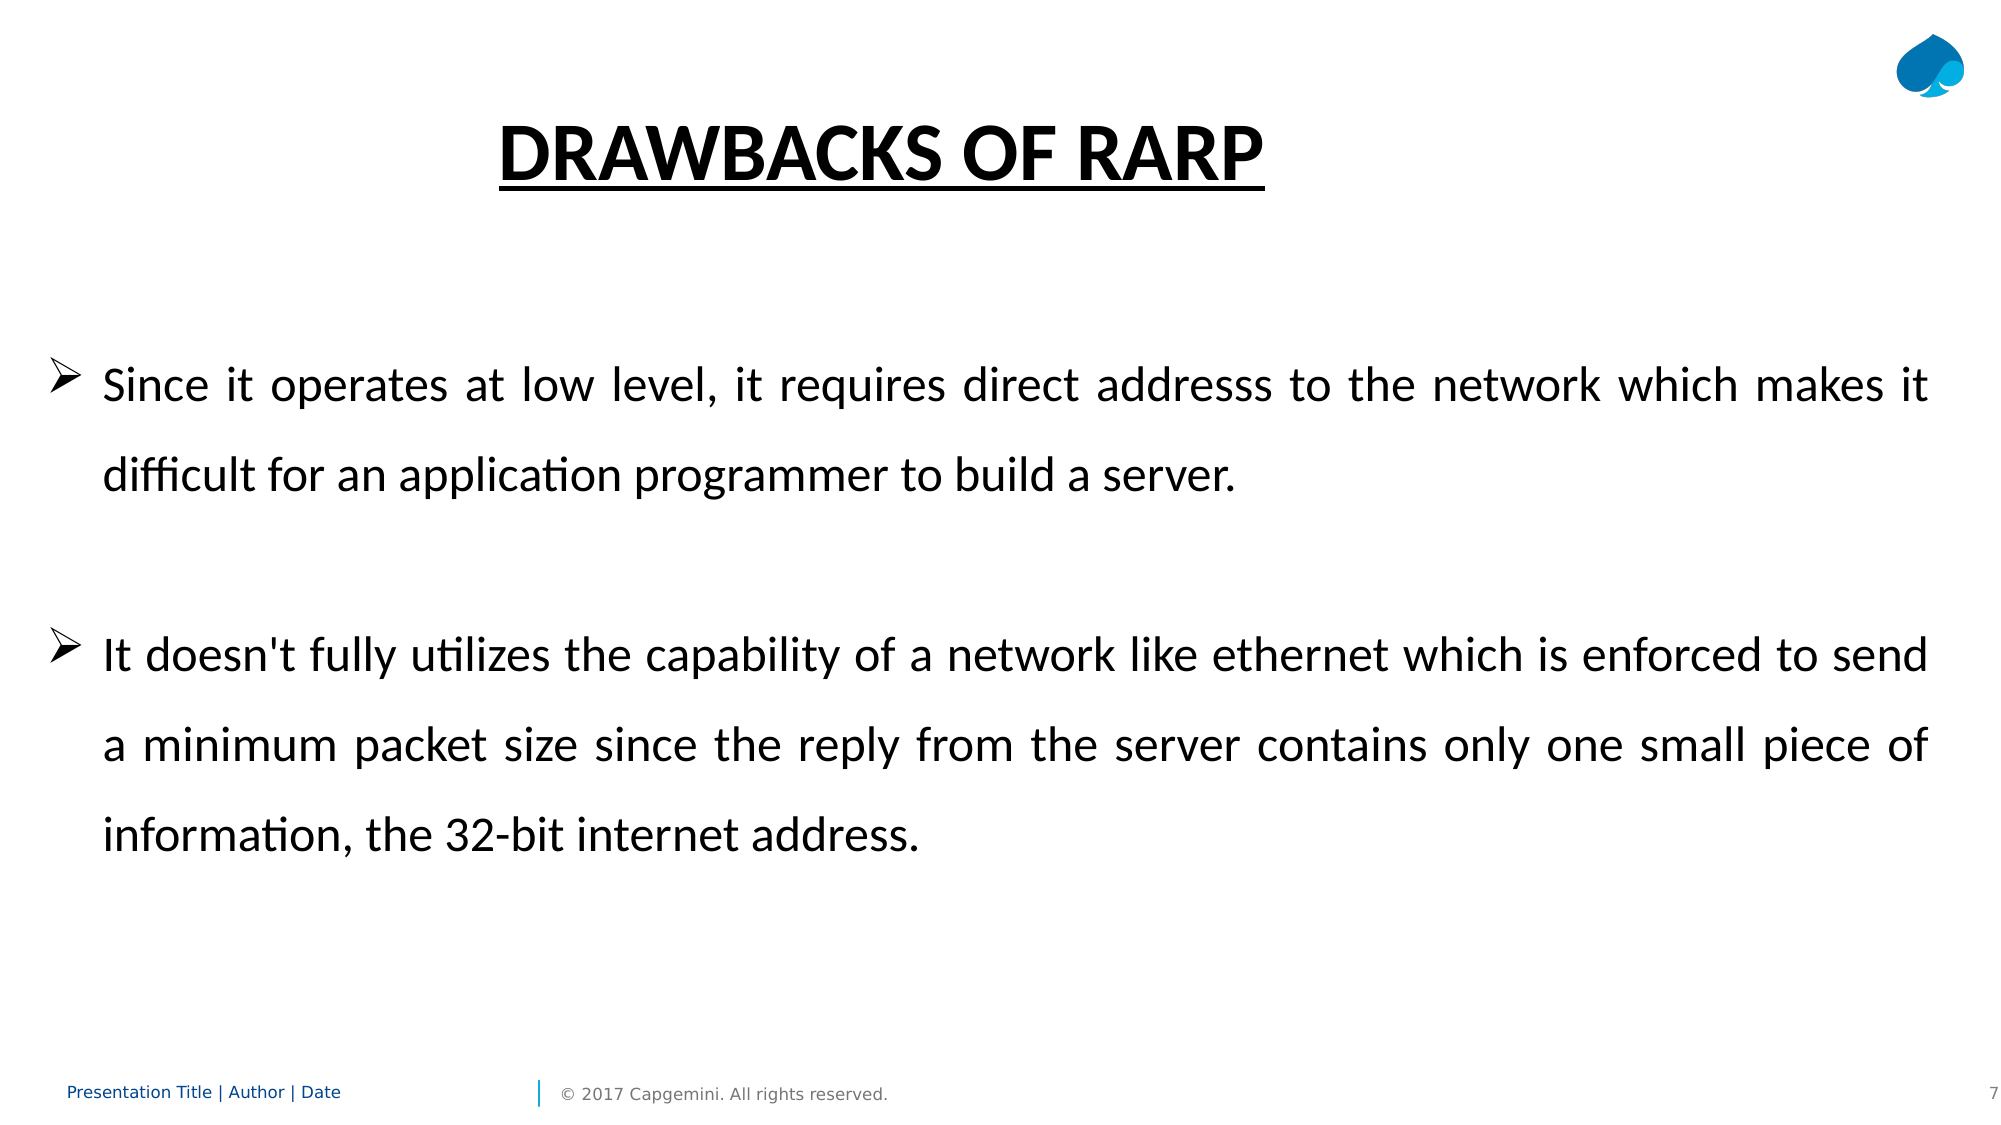

DRAWBACKS OF RARP
Since it operates at low level, it requires direct addresss to the network which makes it difficult for an application programmer to build a server.

It doesn't fully utilizes the capability of a network like ethernet which is enforced to send a minimum packet size since the reply from the server contains only one small piece of information, the 32-bit internet address.